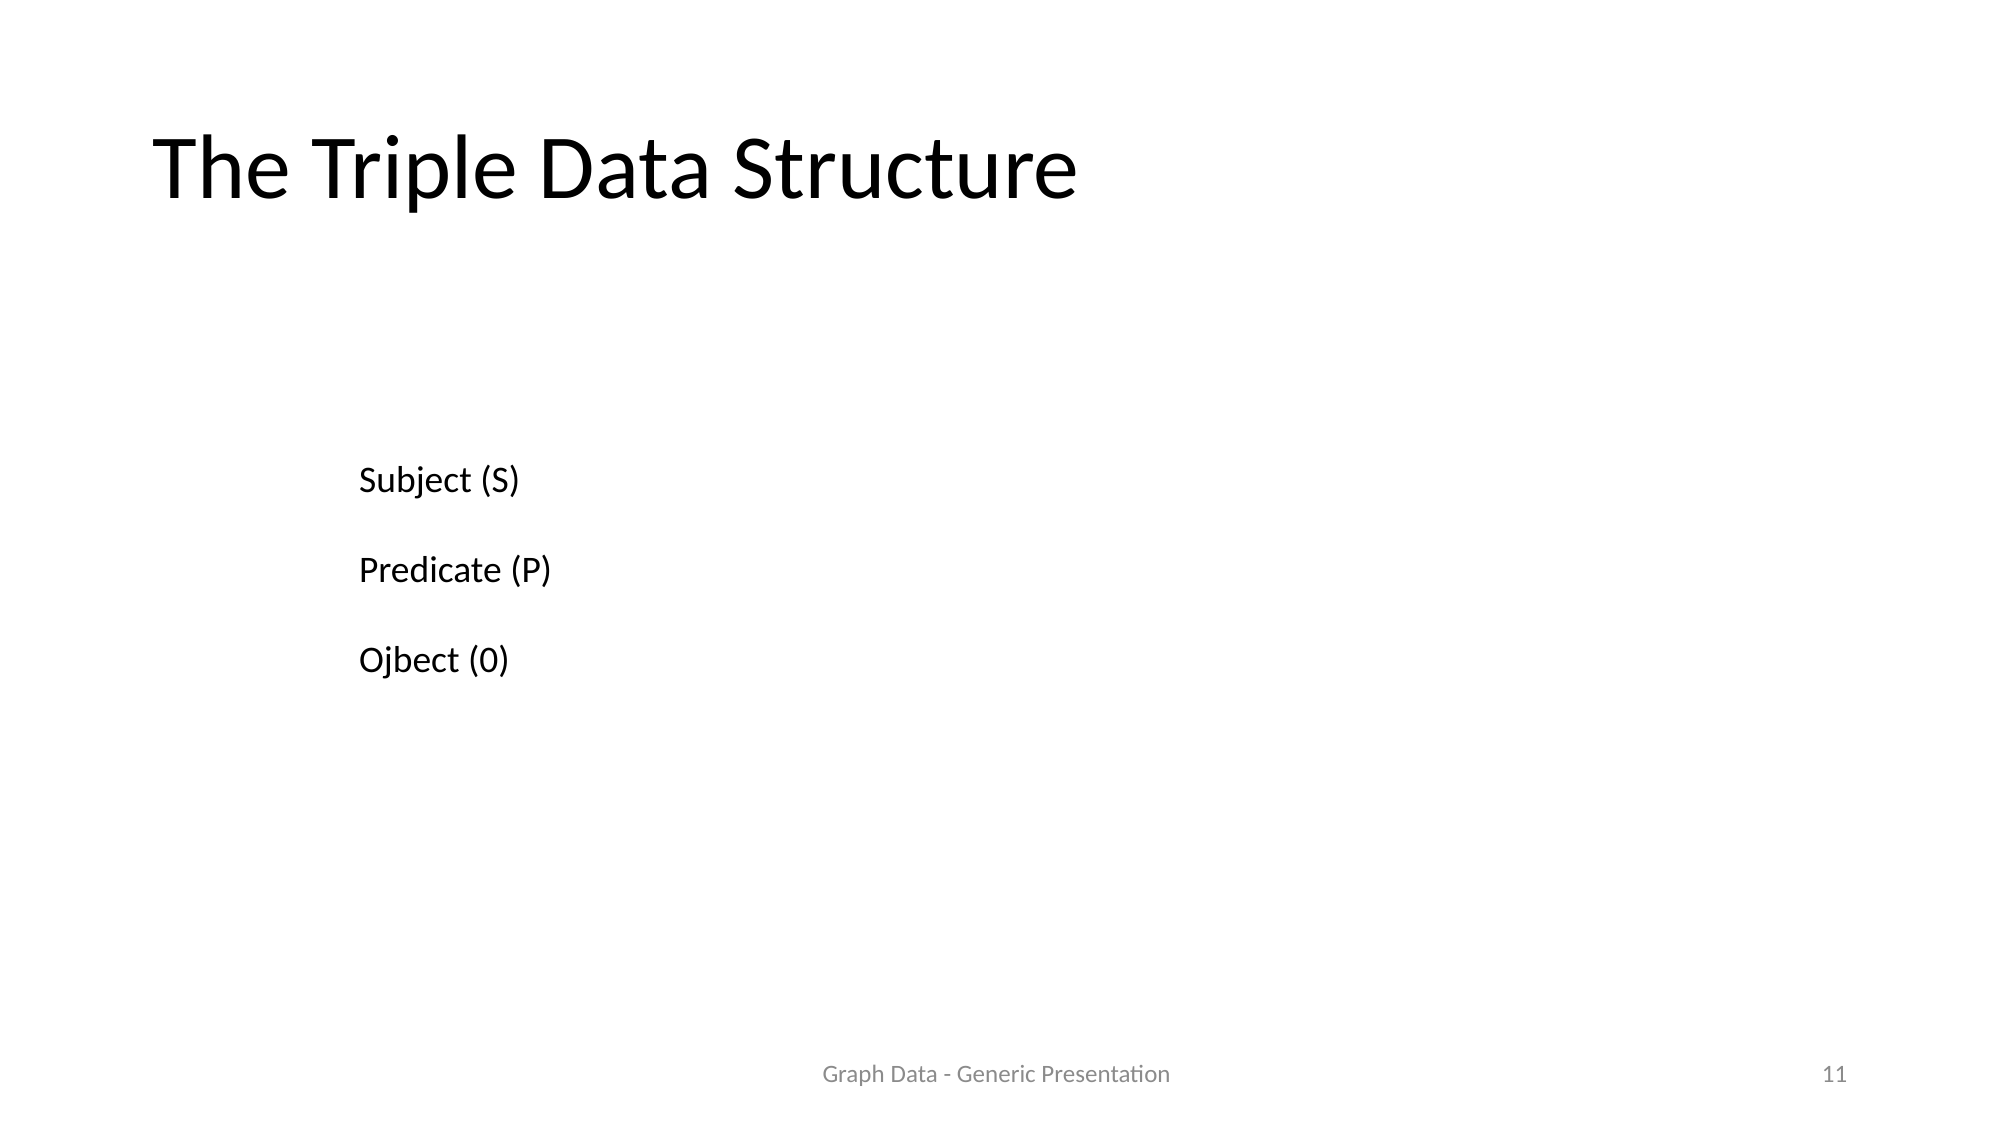

# The Triple Data Structure
Subject (S)

Predicate (P)

Ojbect (0)
Graph Data - Generic Presentation
11